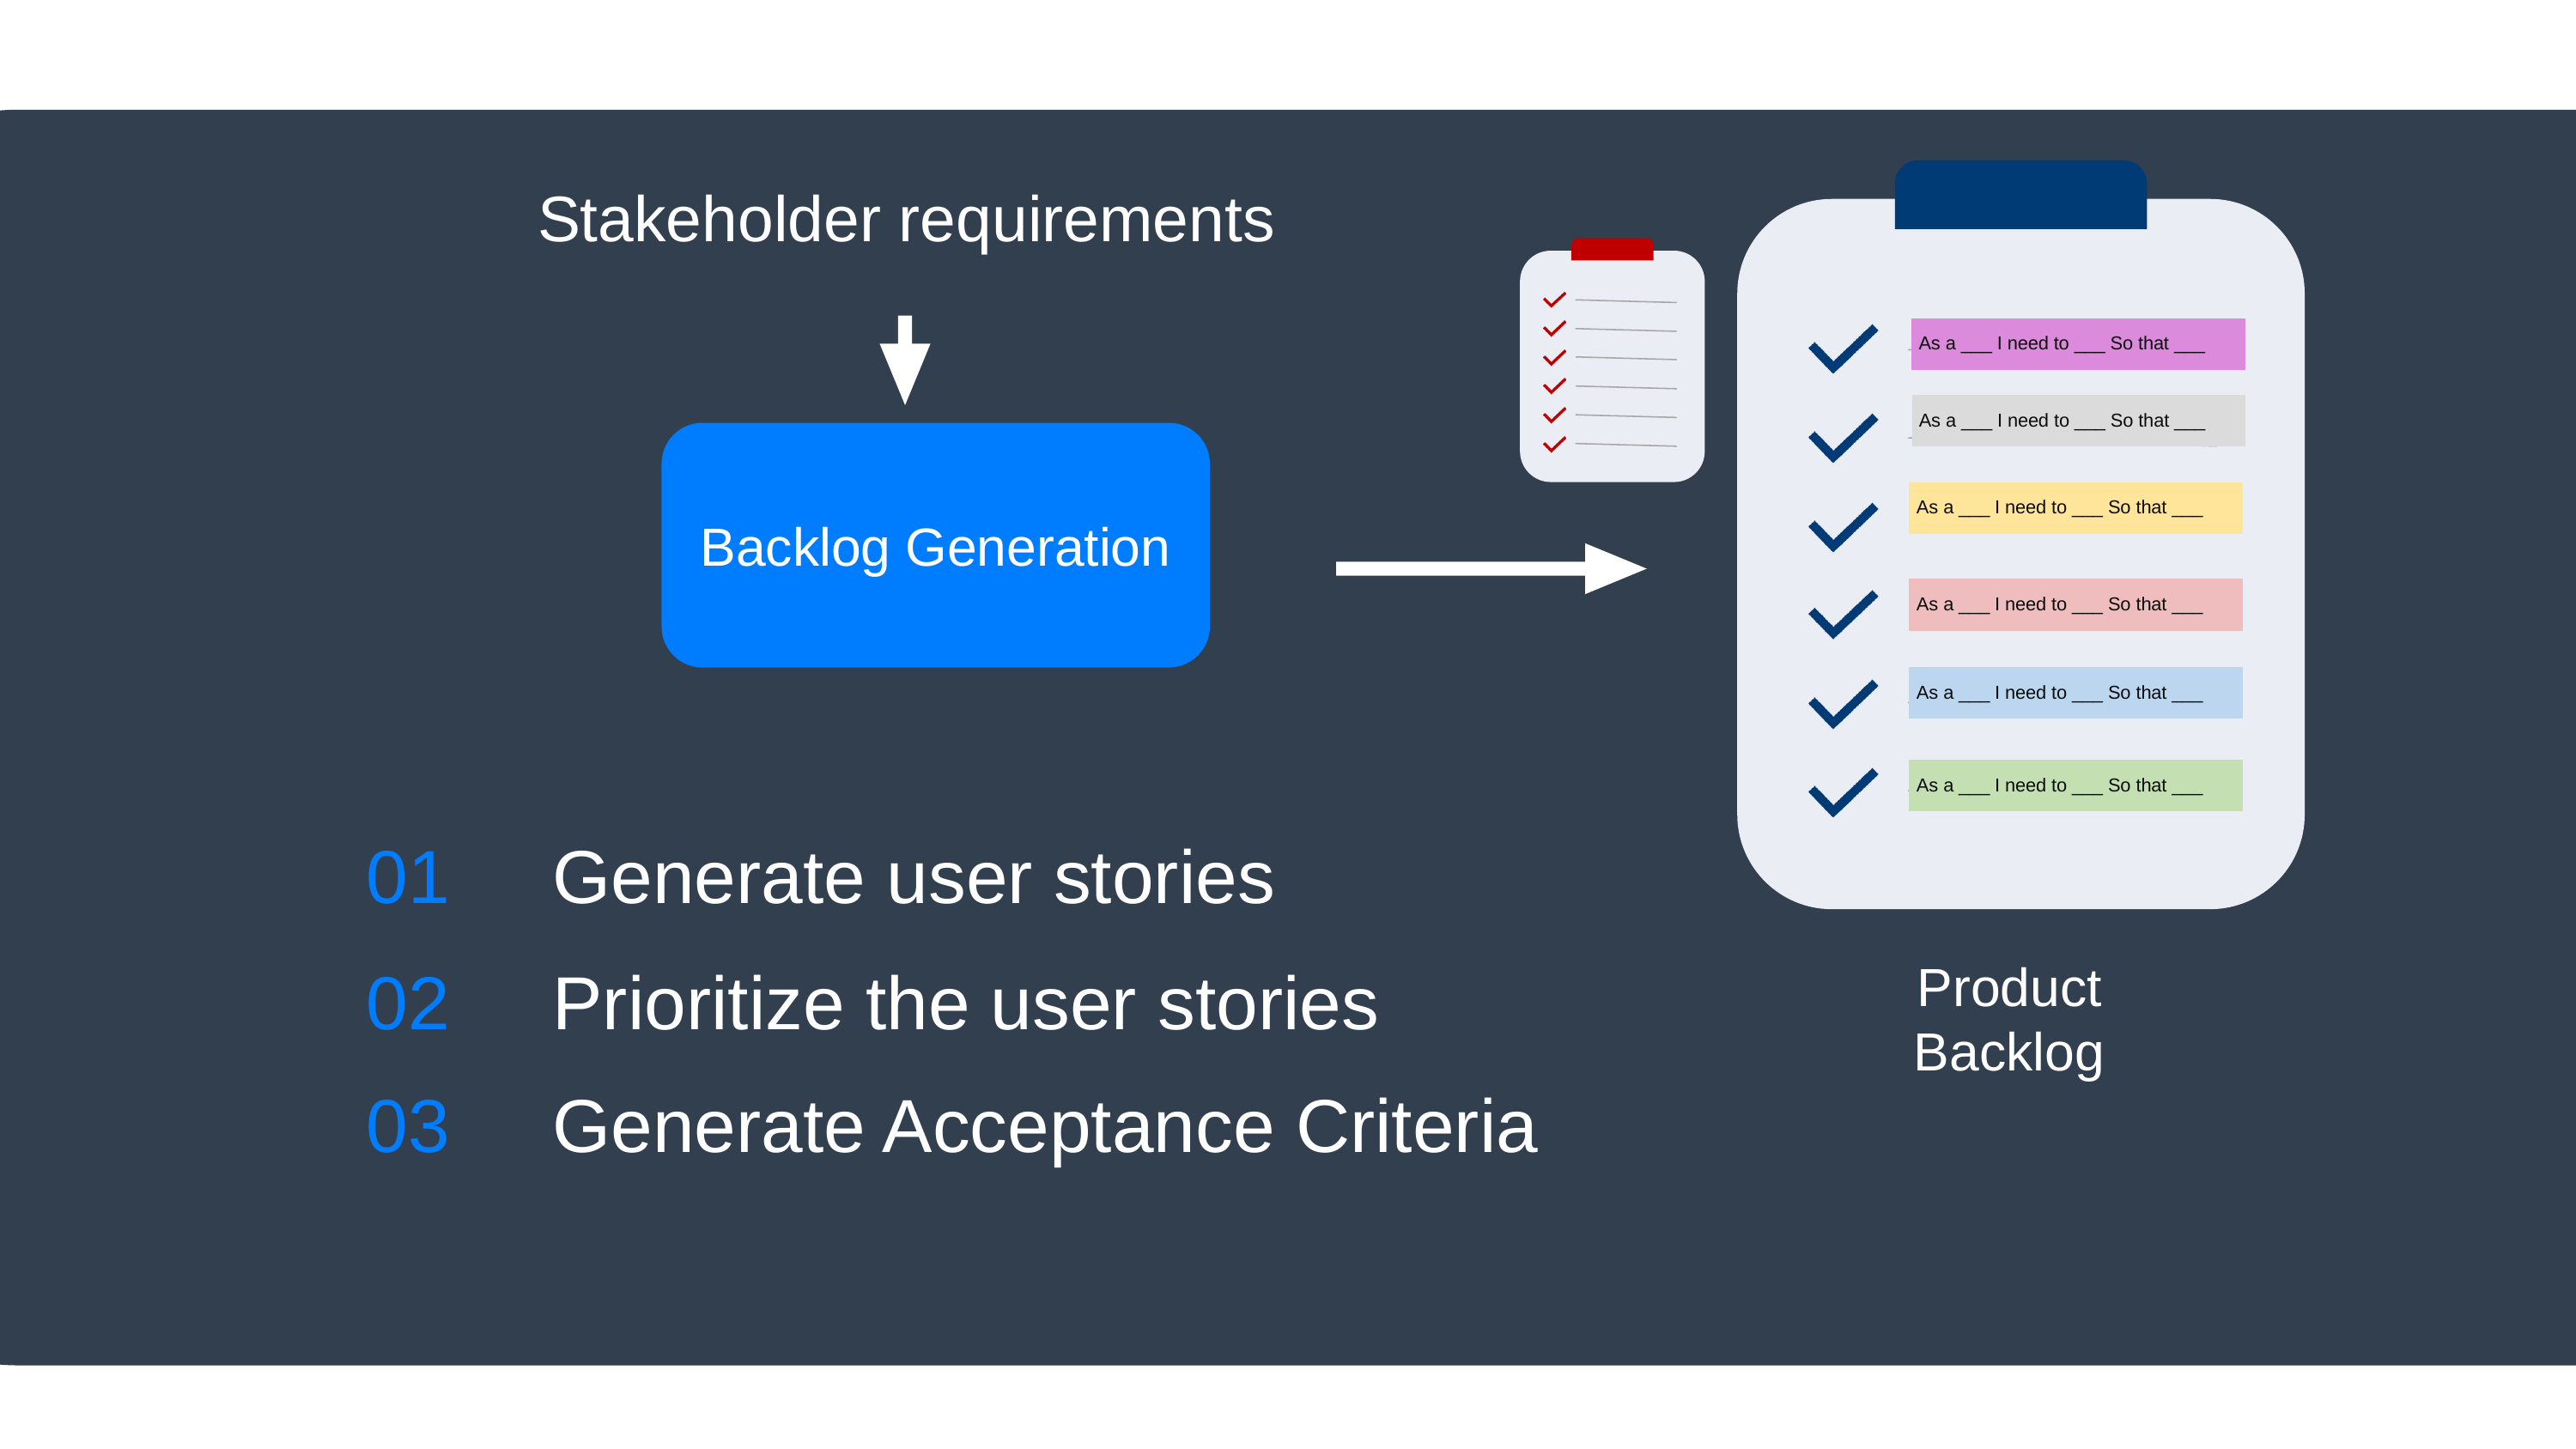

Sprint Review

Block Diagram

Story Point Estimation

Sprint Planning

Stakeholder requirements
User stories
24 hrs

Daily Scrum

Sprint Forecasting

3
5

1

8

2

3

As a ___ I need to ___ So that ___

24 hrs

Daily Scrum

Story Point Estimation

As a ___ I need to ___ So that ___
Sprint
Backlog
Sprint
1-4 weeks

Backlog Generation

Sprint
1-4 weeks
Stakeholder requirements

As a ___ I need to ___ So that ___

Sprint Planning

Sprint Planning

As a ___ I need to ___ So that ___
Shippable release

Sprint Review

Backlog Generation

Sprint Review

Stakeholders

Feedback Report Generation

As a ___ I need to ___ So that ___

Sprint
Backlog
Product Backlog

Task Assignment

Product Backlog

As a ___ I need to ___ So that ___

Customers Feedback
01
Generate user stories

Sprint
Backlog

Meeting Summarization
02
Prioritize the user stories

Product Backlog

Task Assignment

01
Estimate the suitability of a task for each developer
01
Generate Feedback reports
01
Early prediction of bottlenecks and the potential risks

03
Generate Acceptance Criteria

Fully Implemented

Feedback Report Generation
Stakeholders

50% ready made
02
Adjust with completed tasks over time
02
Generate discussion points for the Daily Scrum meeting

02
Generate discussion points for the Daily Scrum meeting

100% ready made
01
Estimate each user story
02
Generate explanations for each estimation to be discussed in the sprint planning meeting